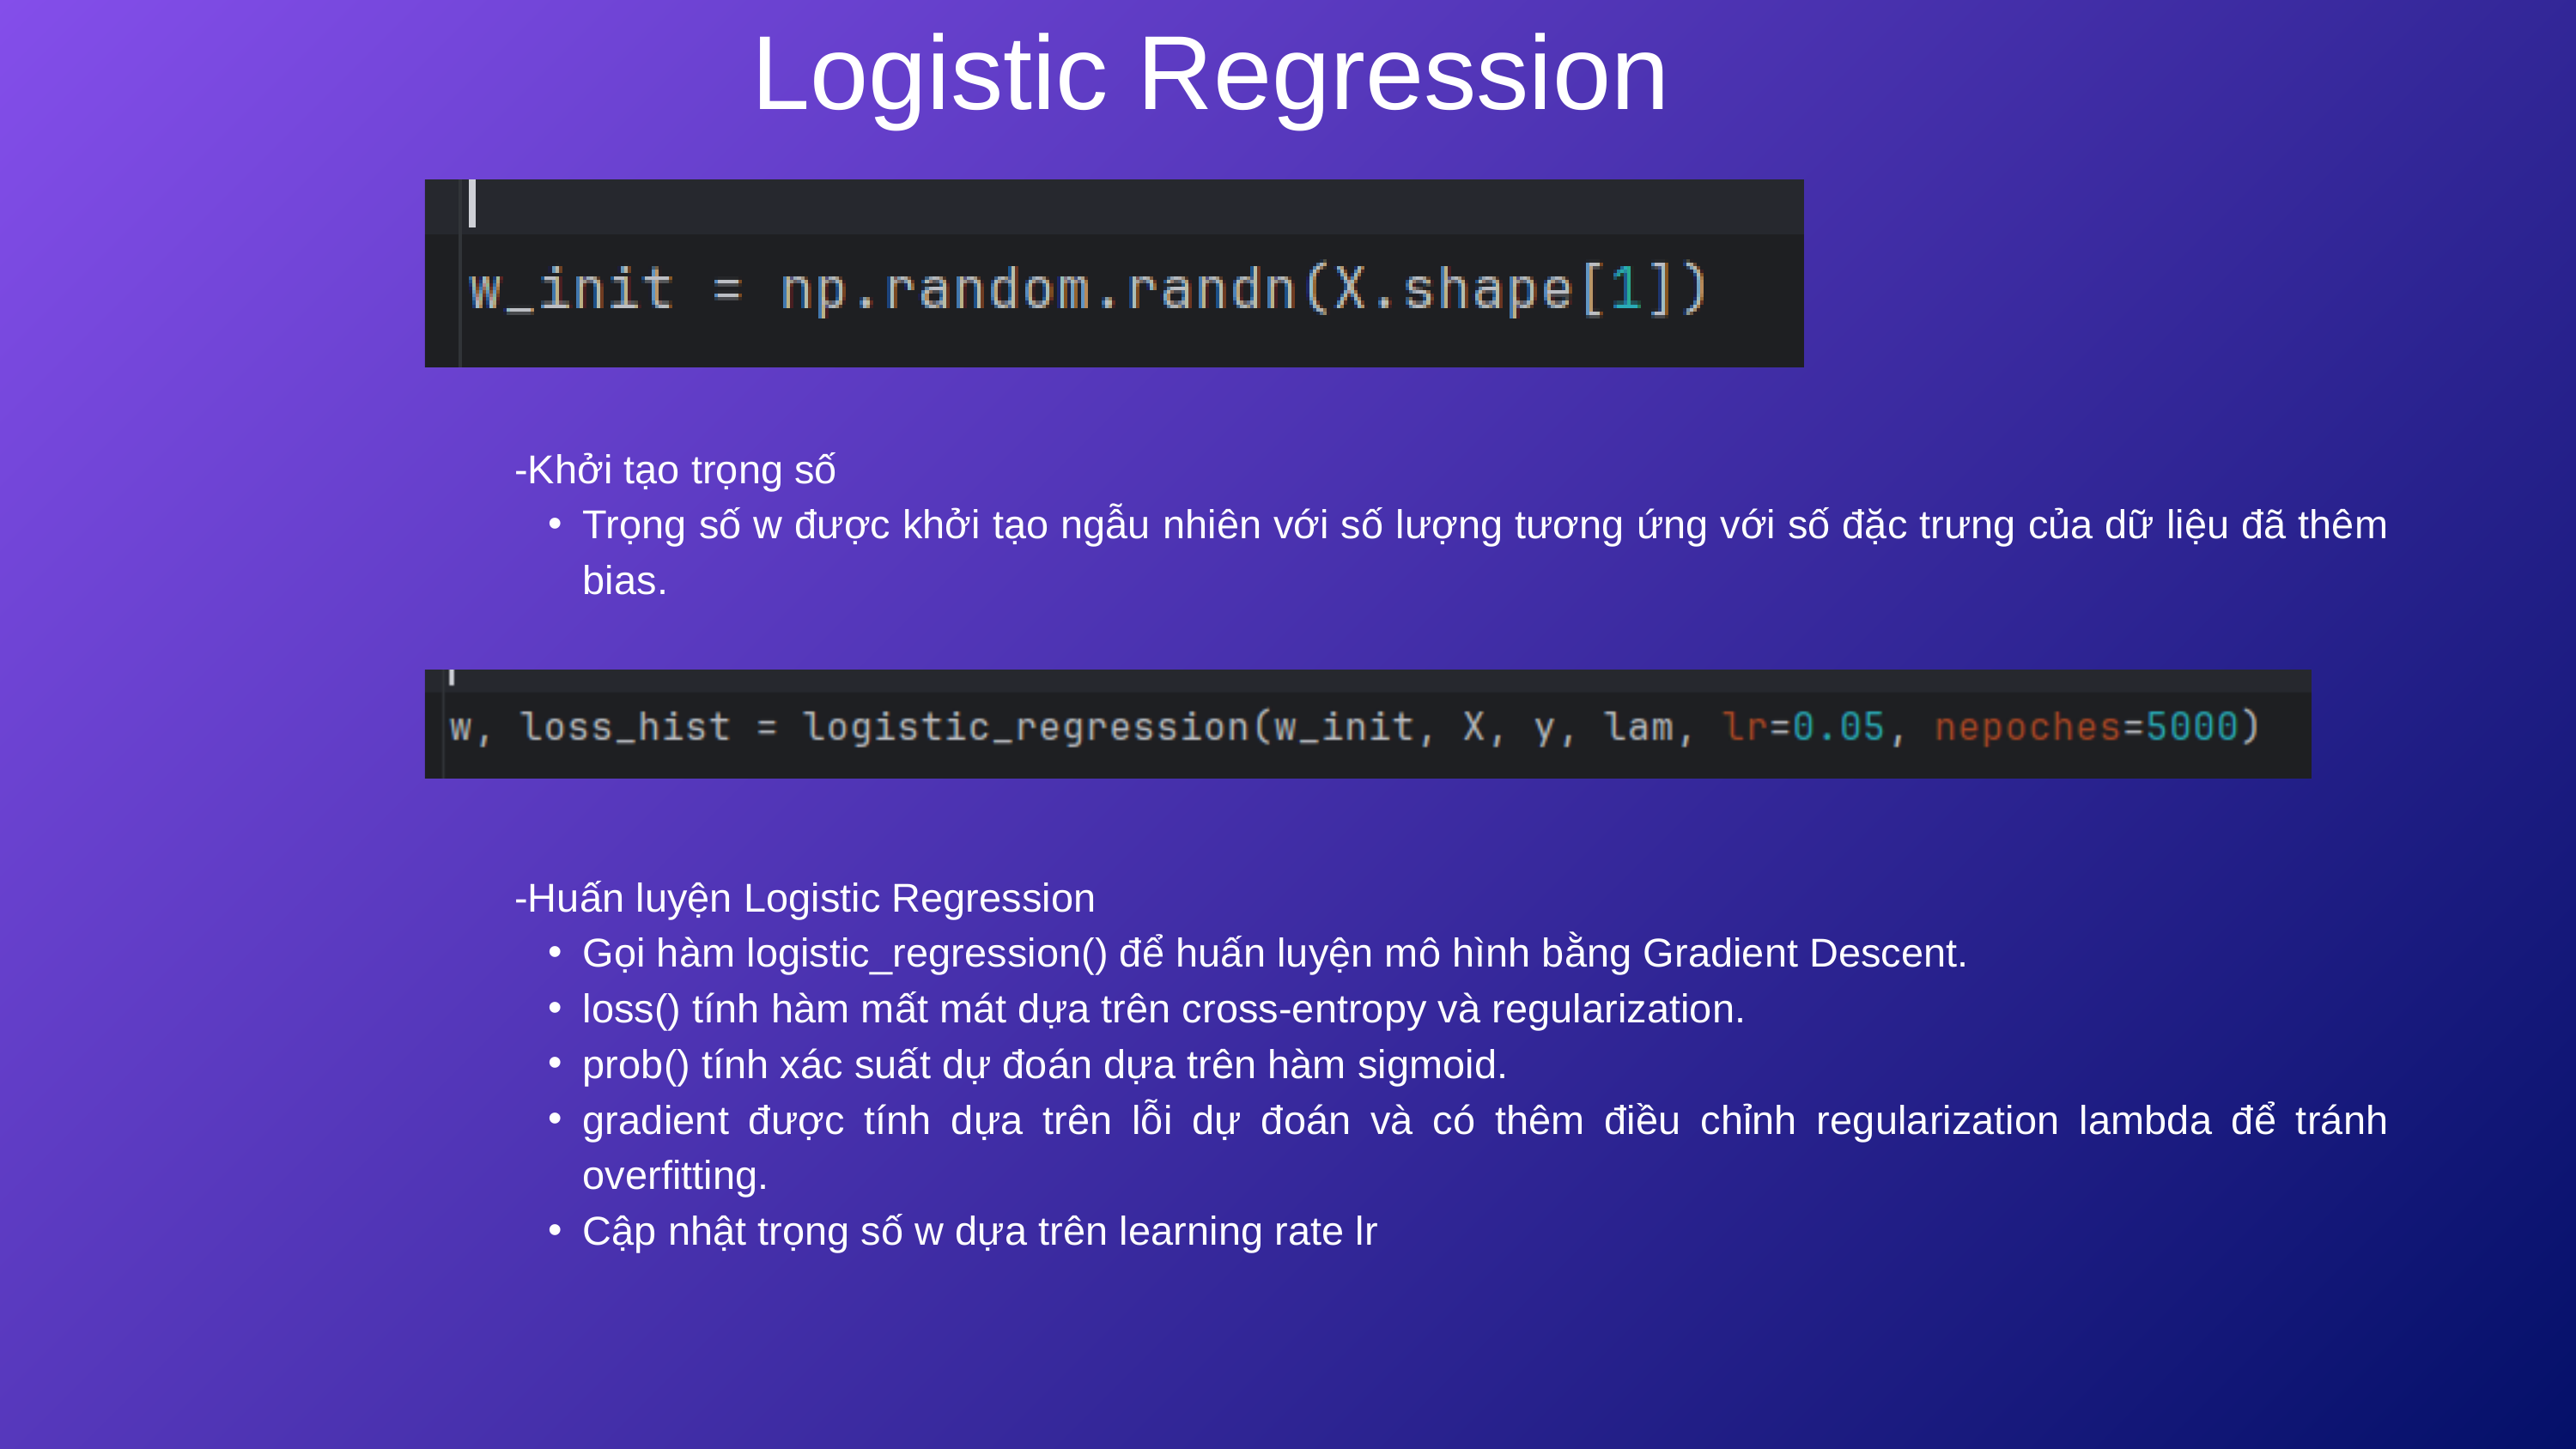

Logistic Regression

-Khởi tạo trọng số
Trọng số w được khởi tạo ngẫu nhiên với số lượng tương ứng với số đặc trưng của dữ liệu đã thêm bias.

-Huấn luyện Logistic Regression
Gọi hàm logistic_regression() để huấn luyện mô hình bằng Gradient Descent.
loss() tính hàm mất mát dựa trên cross-entropy và regularization.
prob() tính xác suất dự đoán dựa trên hàm sigmoid.
gradient được tính dựa trên lỗi dự đoán và có thêm điều chỉnh regularization lambda để tránh overfitting.
Cập nhật trọng số w dựa trên learning rate lr